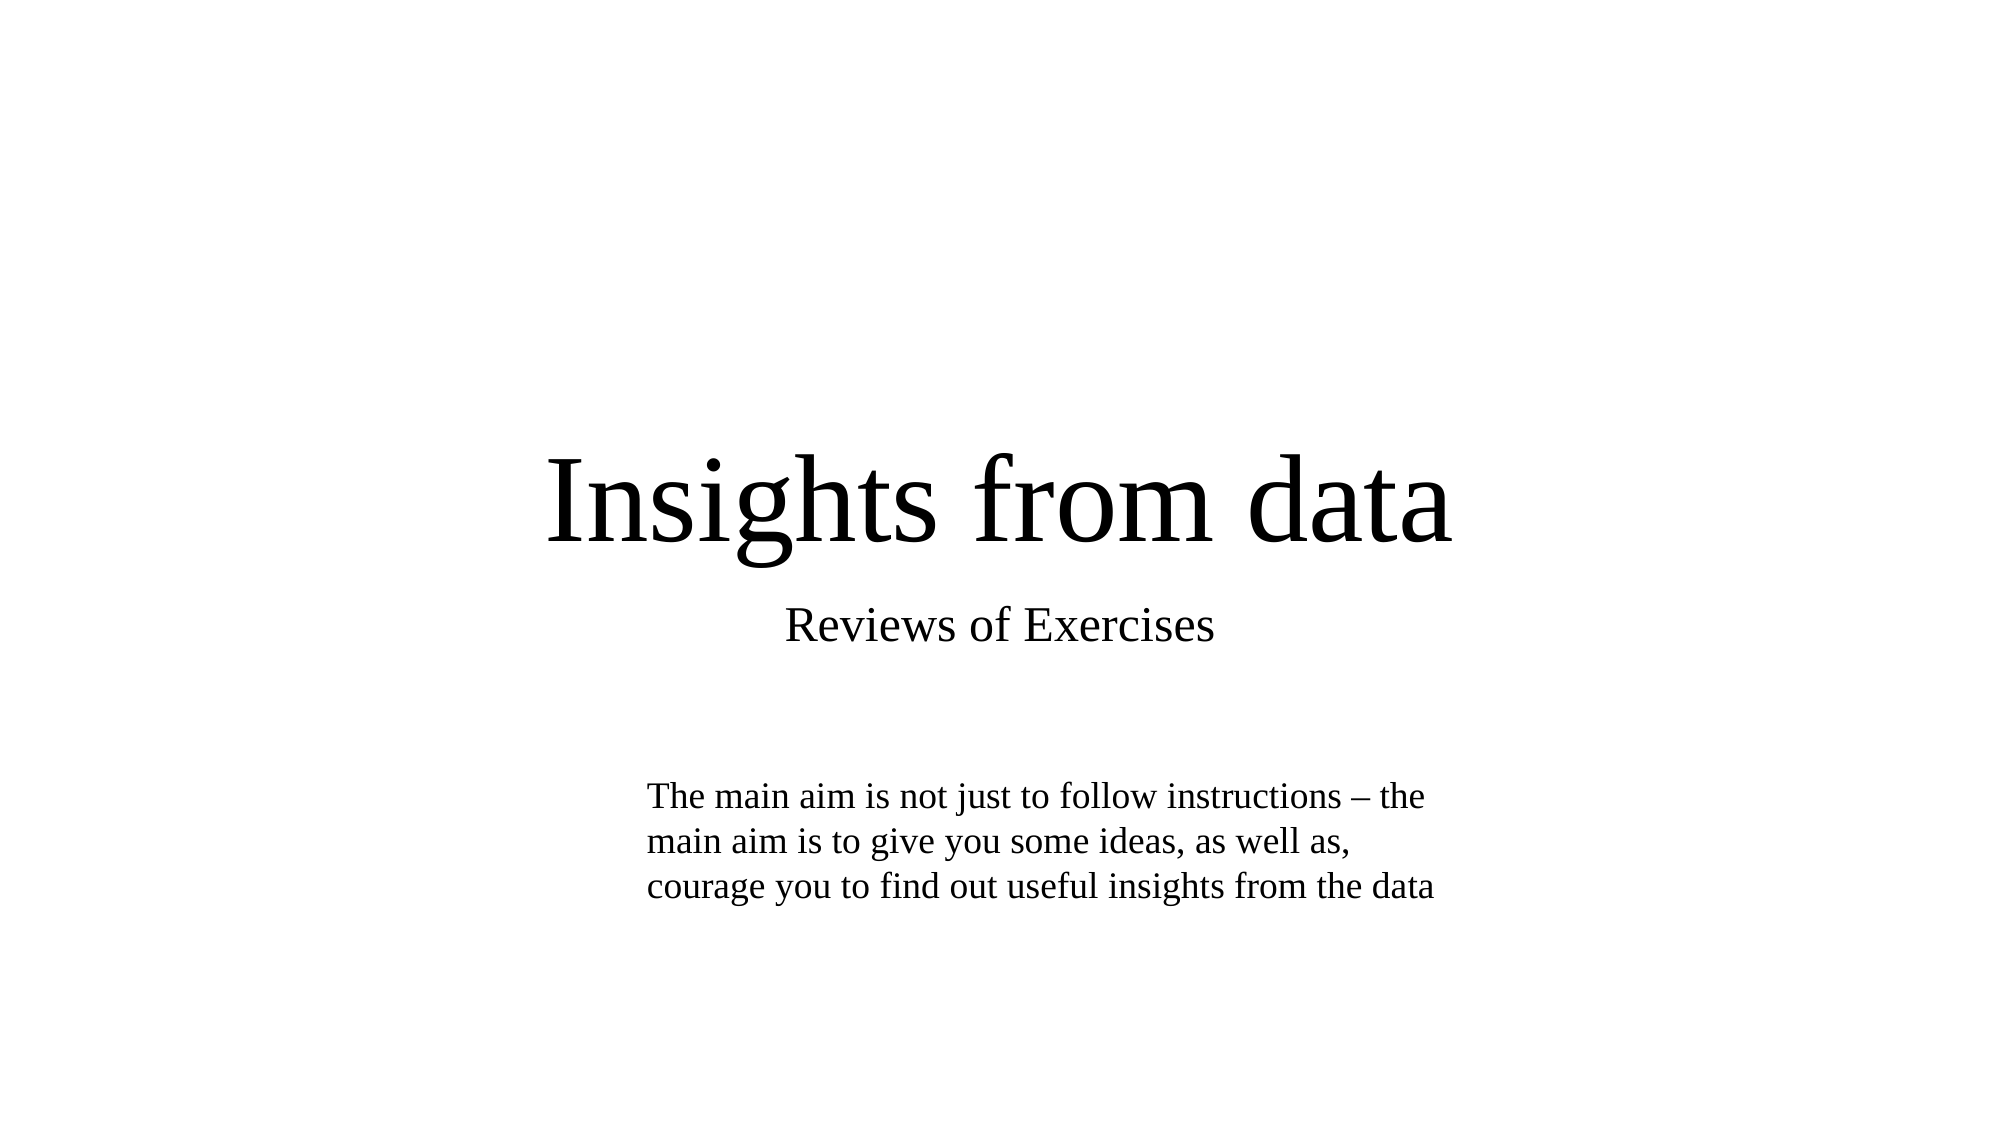

# Insights from data
Reviews of Exercises
The main aim is not just to follow instructions – the main aim is to give you some ideas, as well as, courage you to find out useful insights from the data